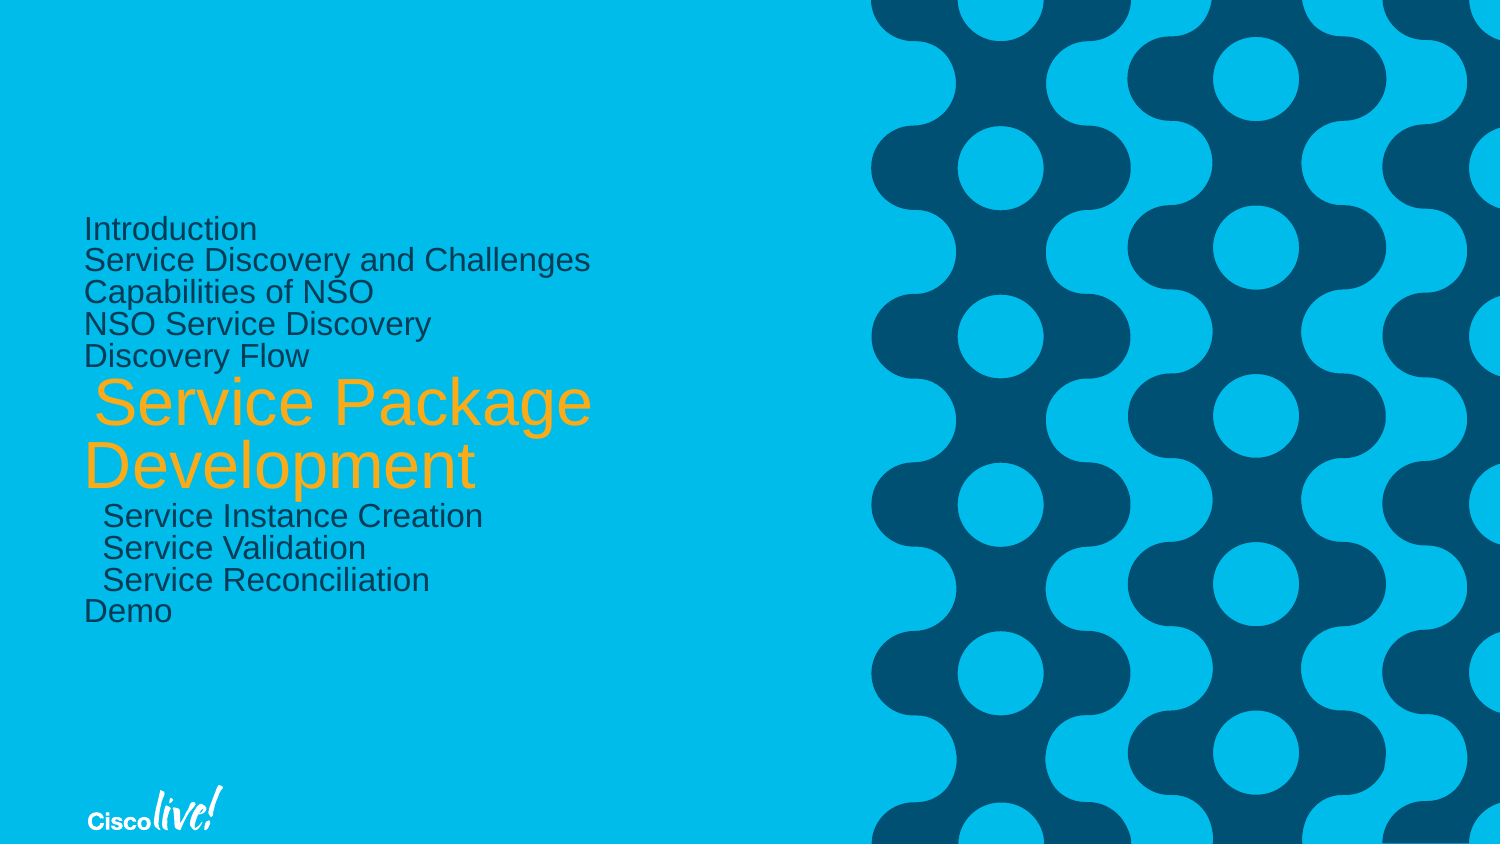

# Introduction Service Discovery and Challenges Capabilities of NSO NSO Service Discovery Discovery Flow Service Package Development Service Instance Creation Service Validation Service Reconciliation Demo